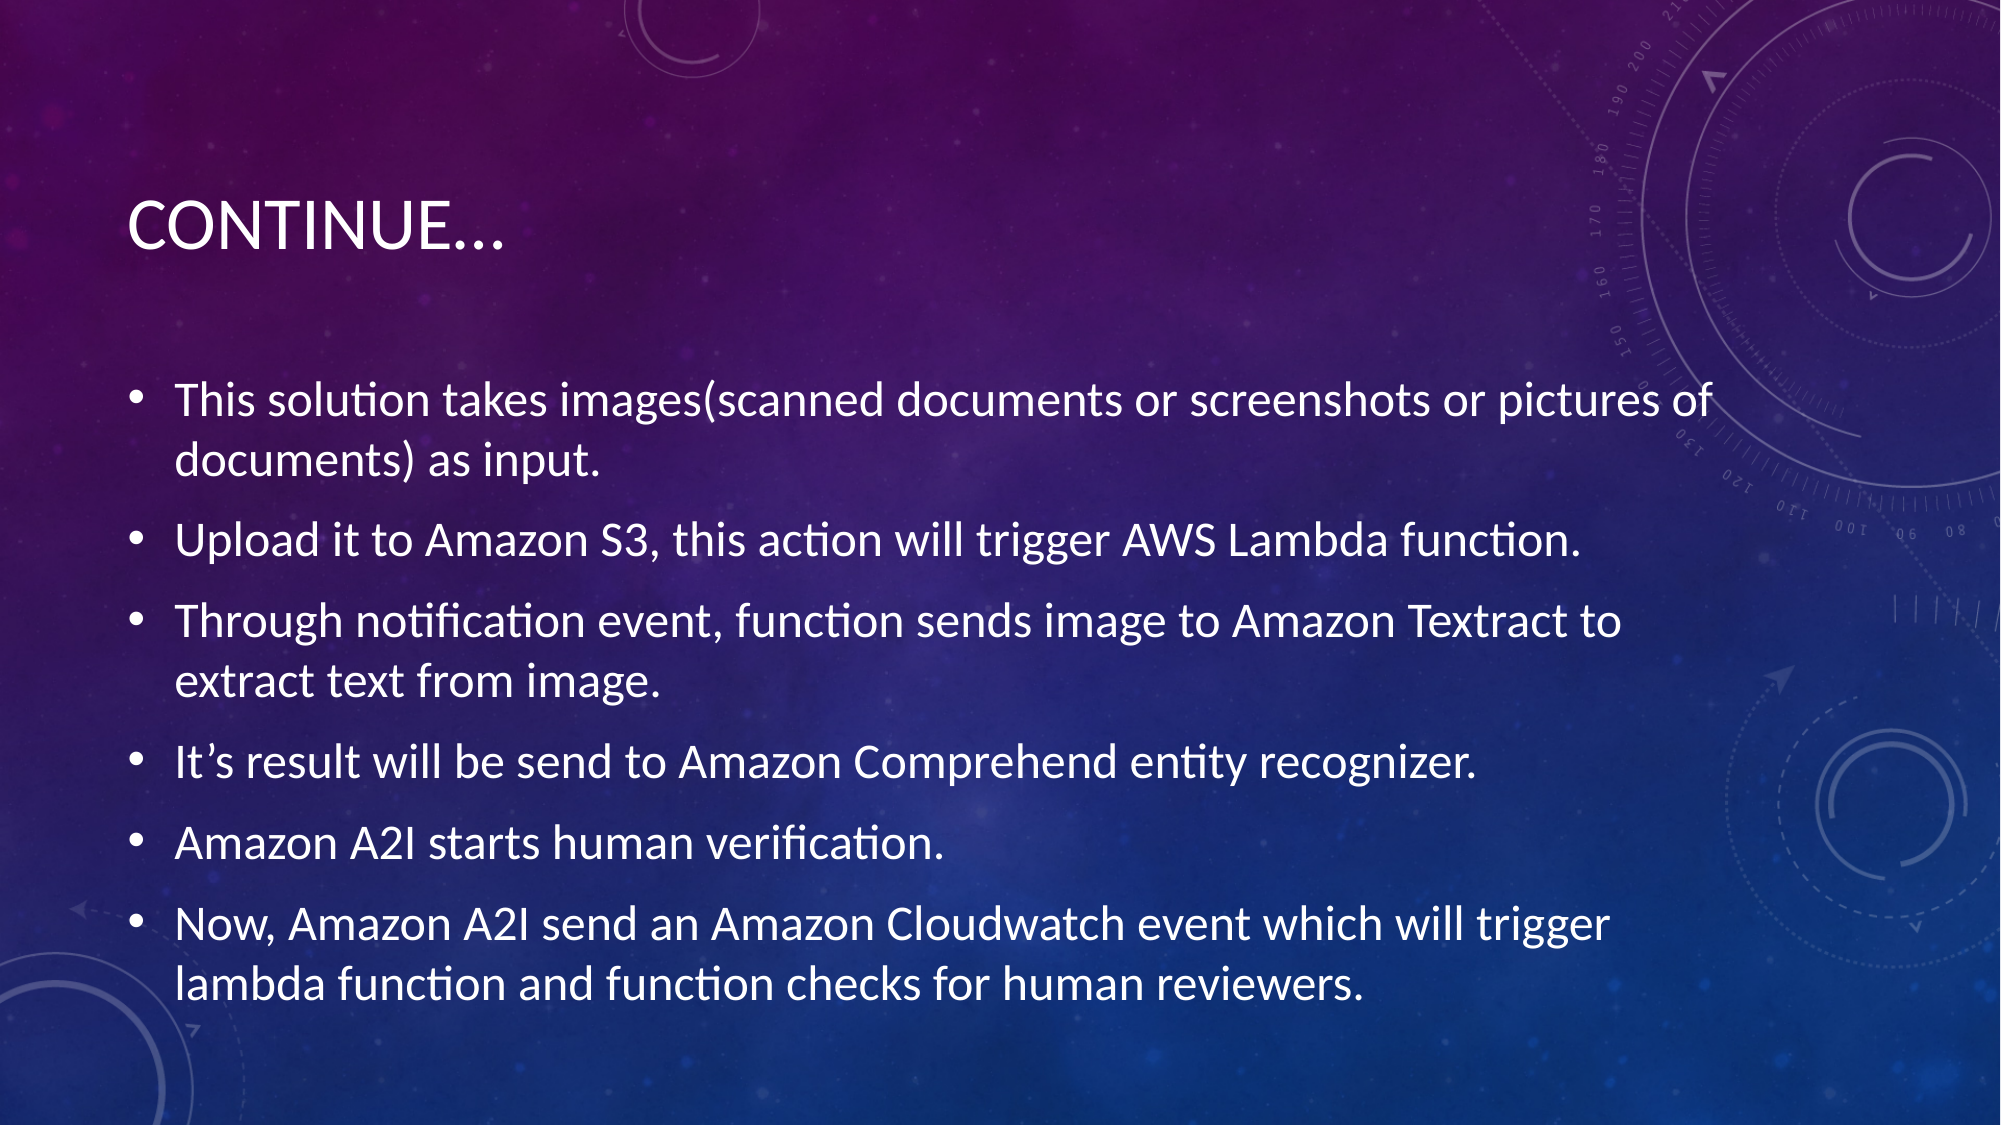

# CONTINUE…
This solution takes images(scanned documents or screenshots or pictures of documents) as input.
Upload it to Amazon S3, this action will trigger AWS Lambda function.
Through notification event, function sends image to Amazon Textract to extract text from image.
It’s result will be send to Amazon Comprehend entity recognizer.
Amazon A2I starts human verification.
Now, Amazon A2I send an Amazon Cloudwatch event which will trigger lambda function and function checks for human reviewers.